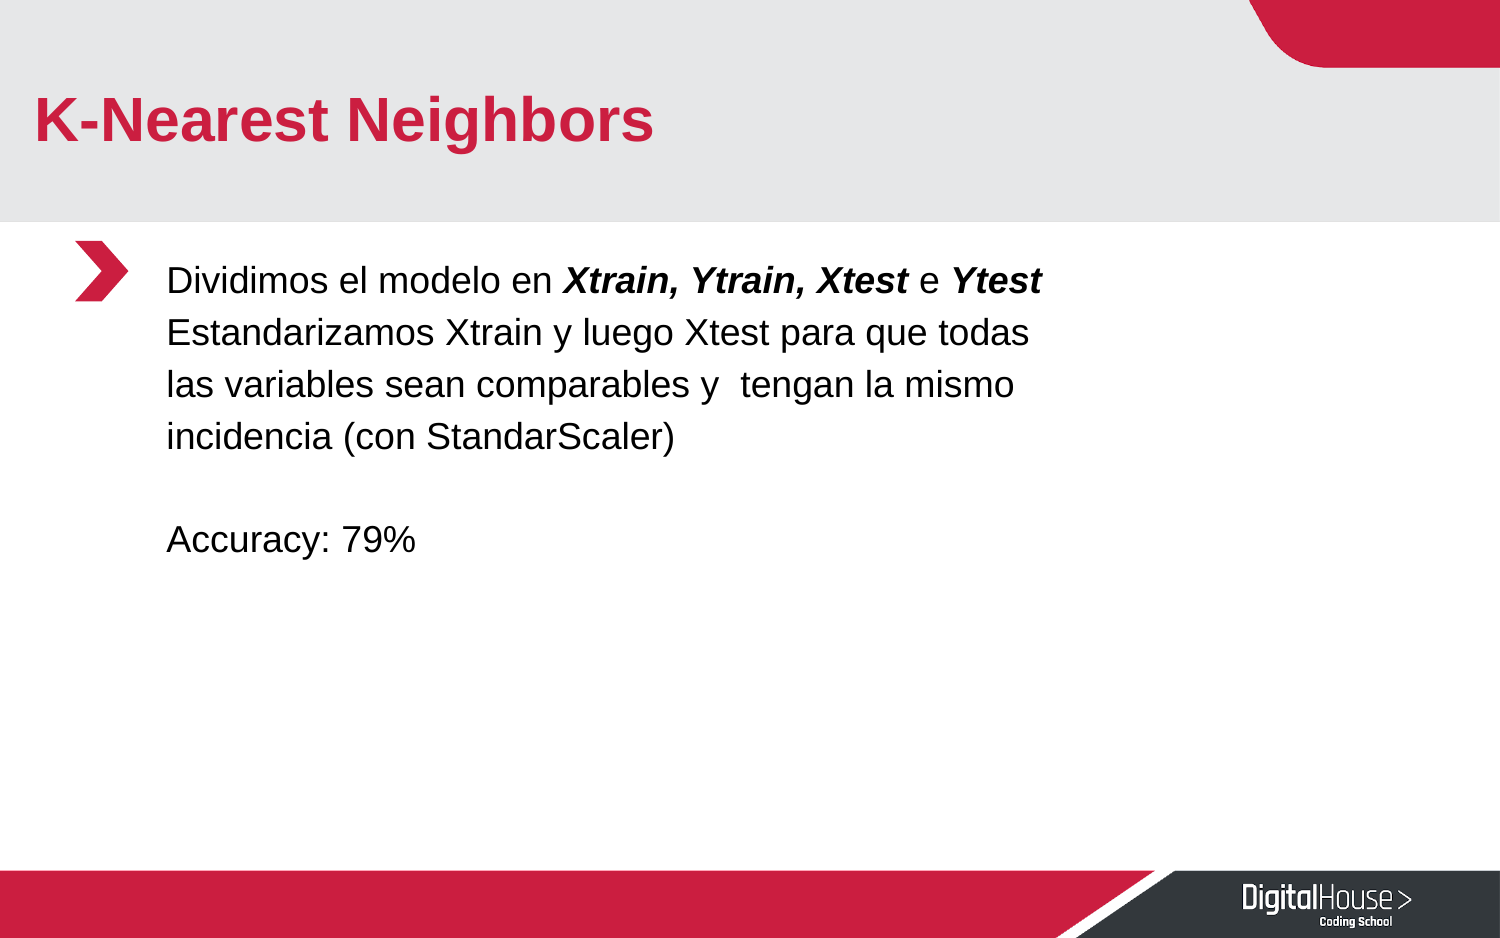

# K-Nearest Neighbors
Dividimos el modelo en Xtrain, Ytrain, Xtest e Ytest
Estandarizamos Xtrain y luego Xtest para que todas las variables sean comparables y  tengan la mismo incidencia (con StandarScaler)

Accuracy: 79%